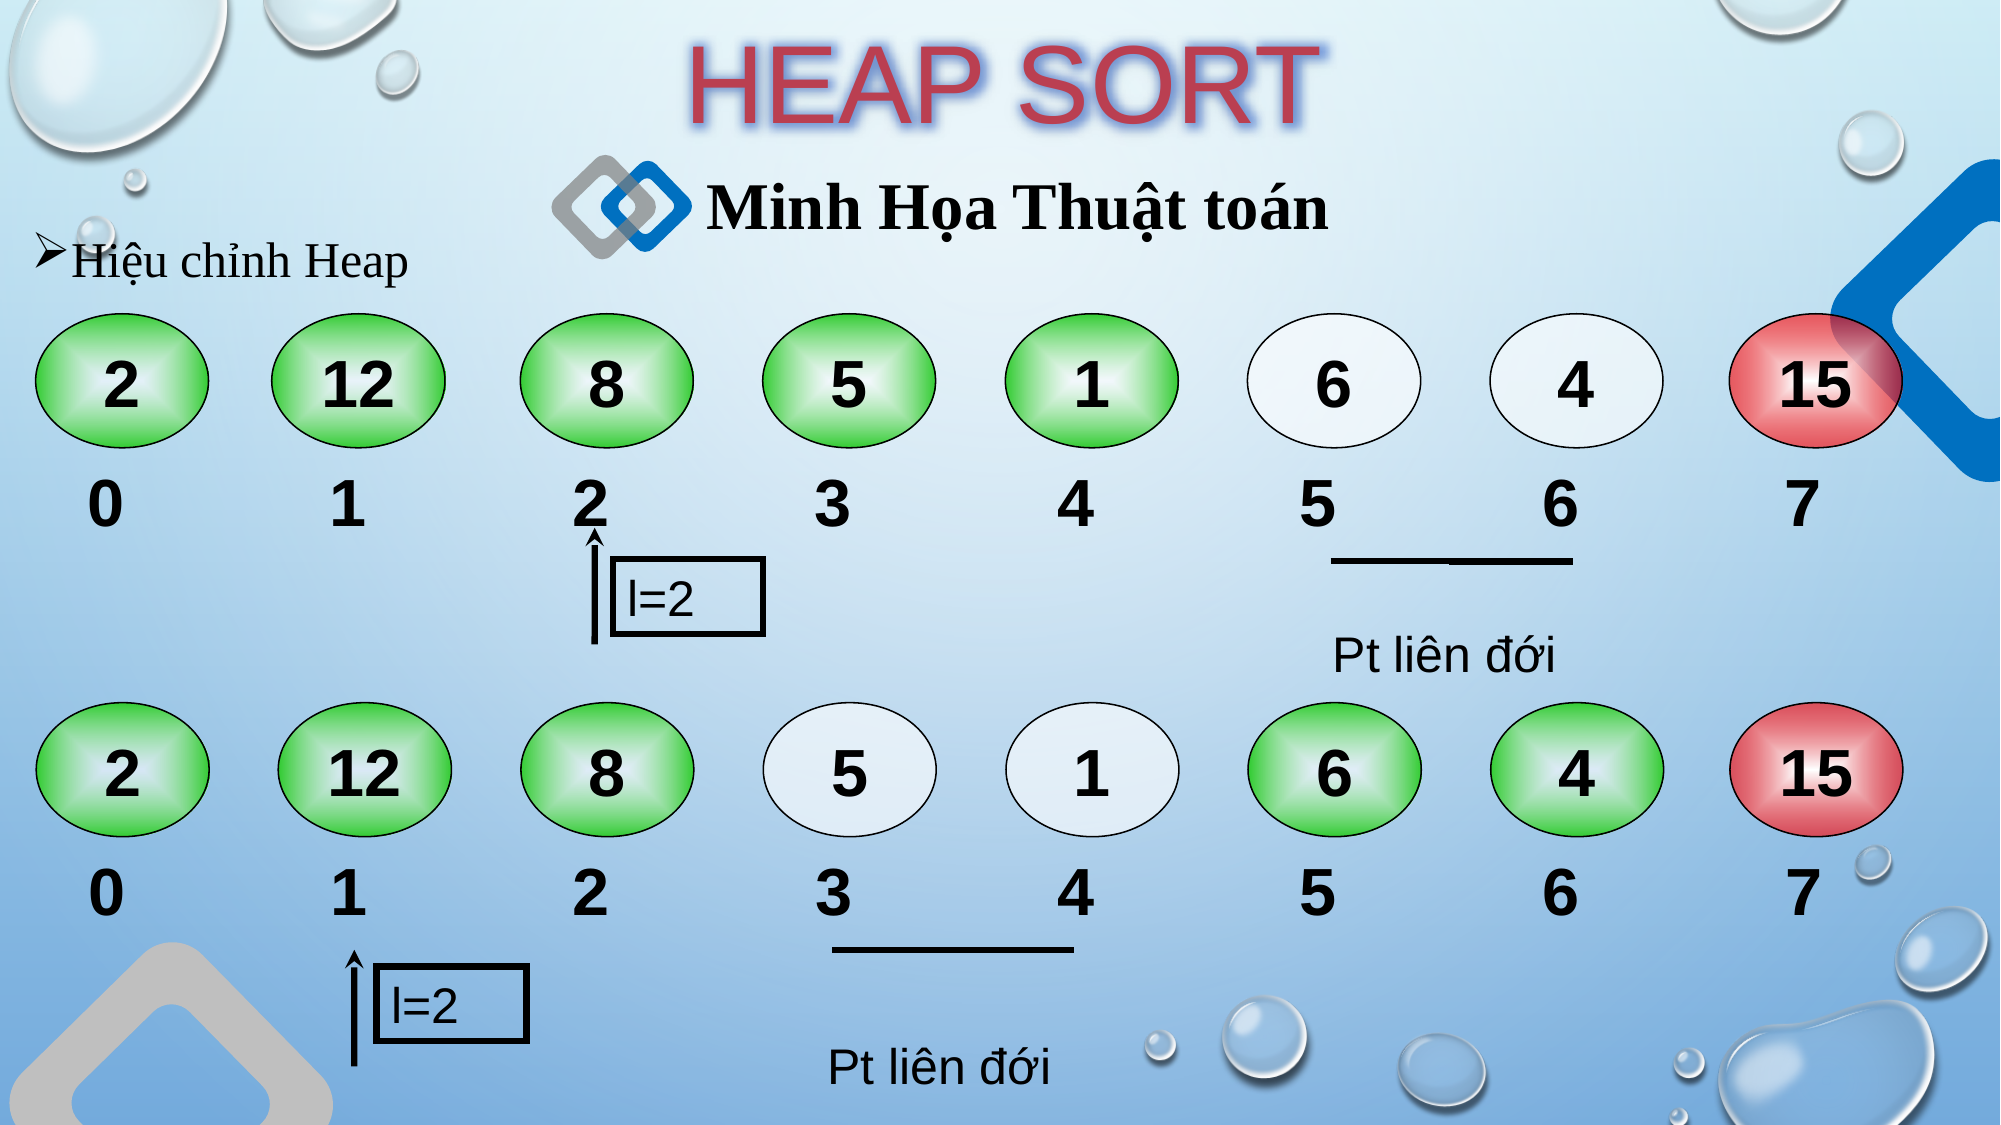

HEAP SORT
Minh Họa Thuật toán

Hiệu chỉnh Heap
2
12
8
5
1
6
4
15
0
1
2
3
4
5
6
7

l=2
Pt liên đới
2
8
5
1
6
4
12
15
0
1
2
3
4
5
6
7

l=2

Pt liên đới